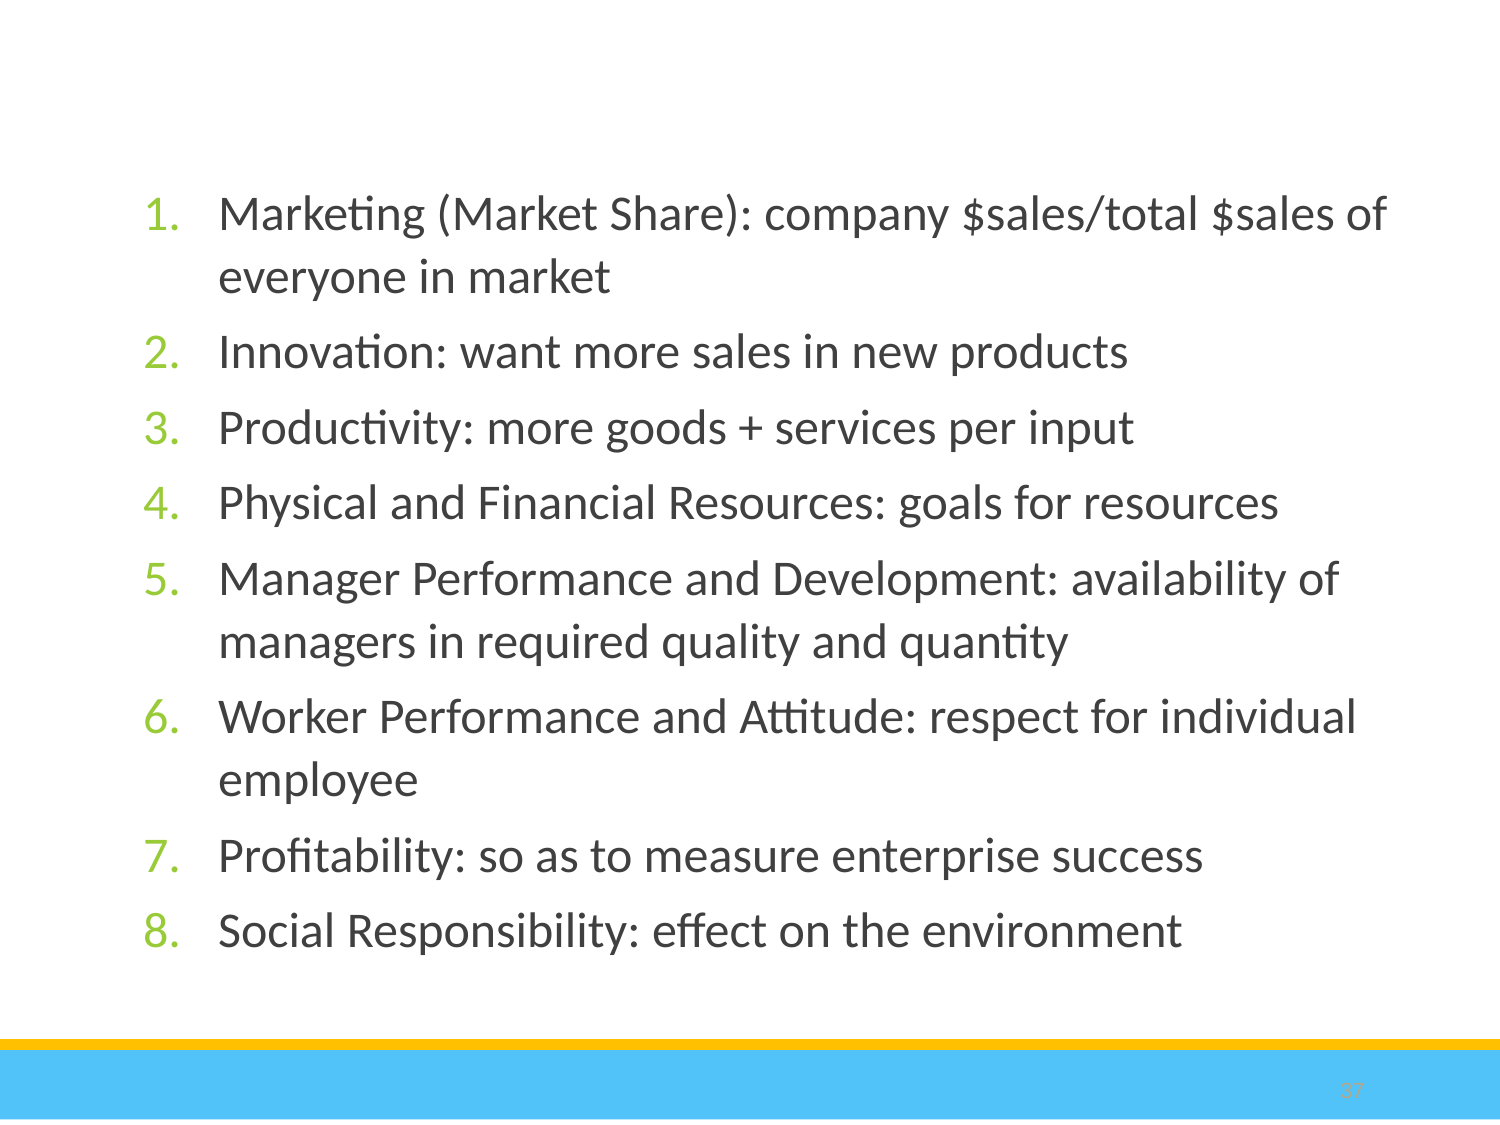

Marketing (Market Share): company $sales/total $sales of everyone in market
Innovation: want more sales in new products
Productivity: more goods + services per input
Physical and Financial Resources: goals for resources
Manager Performance and Development: availability of managers in required quality and quantity
Worker Performance and Attitude: respect for individual employee
Profitability: so as to measure enterprise success
Social Responsibility: effect on the environment
37